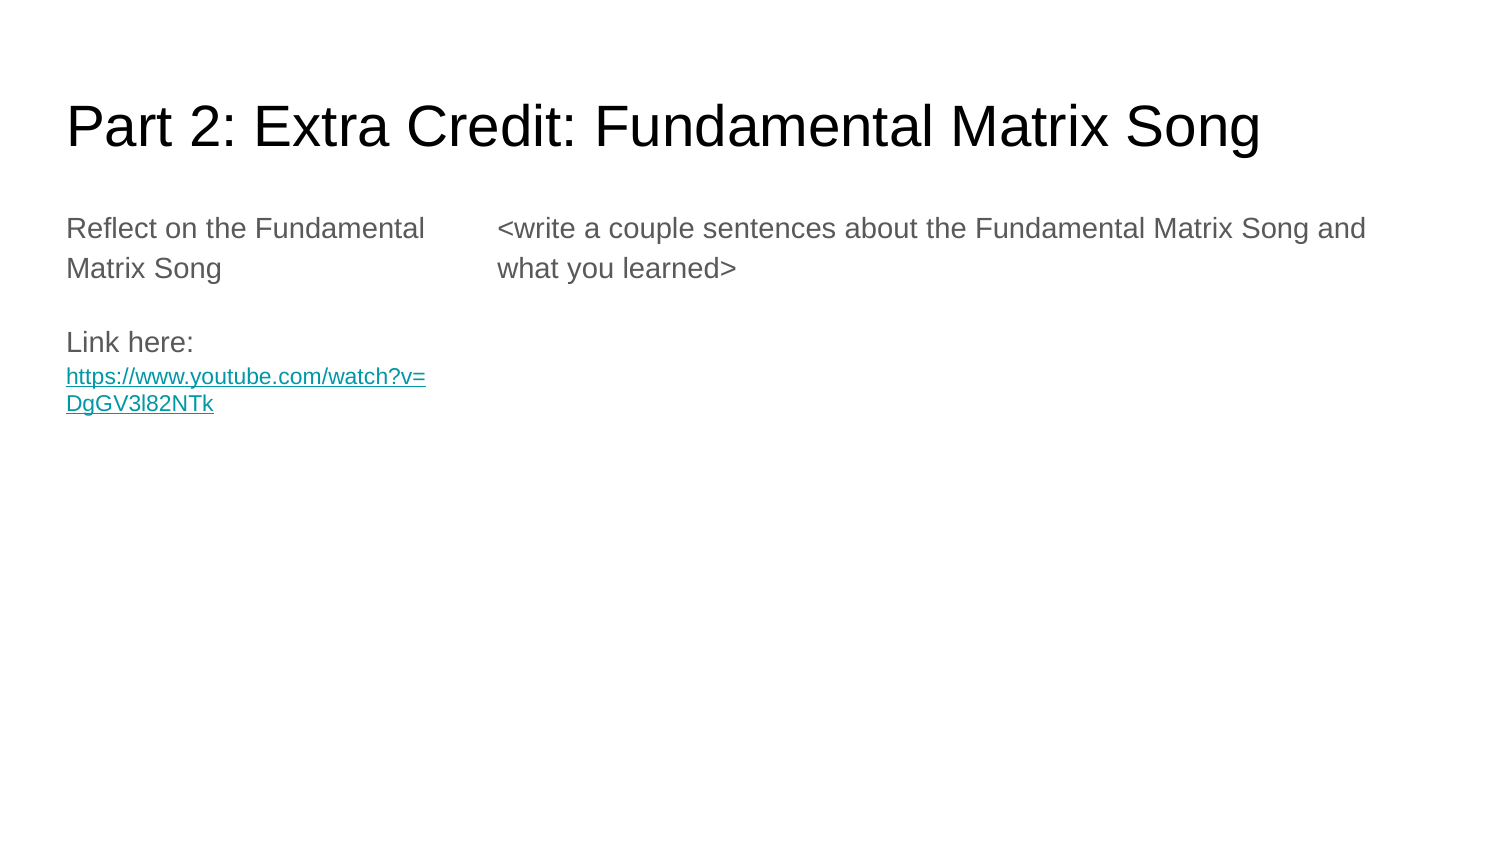

# Part 2: Extra Credit: Fundamental Matrix Song
Reflect on the Fundamental Matrix Song
Link here: https://www.youtube.com/watch?v=DgGV3l82NTk
<write a couple sentences about the Fundamental Matrix Song and what you learned>